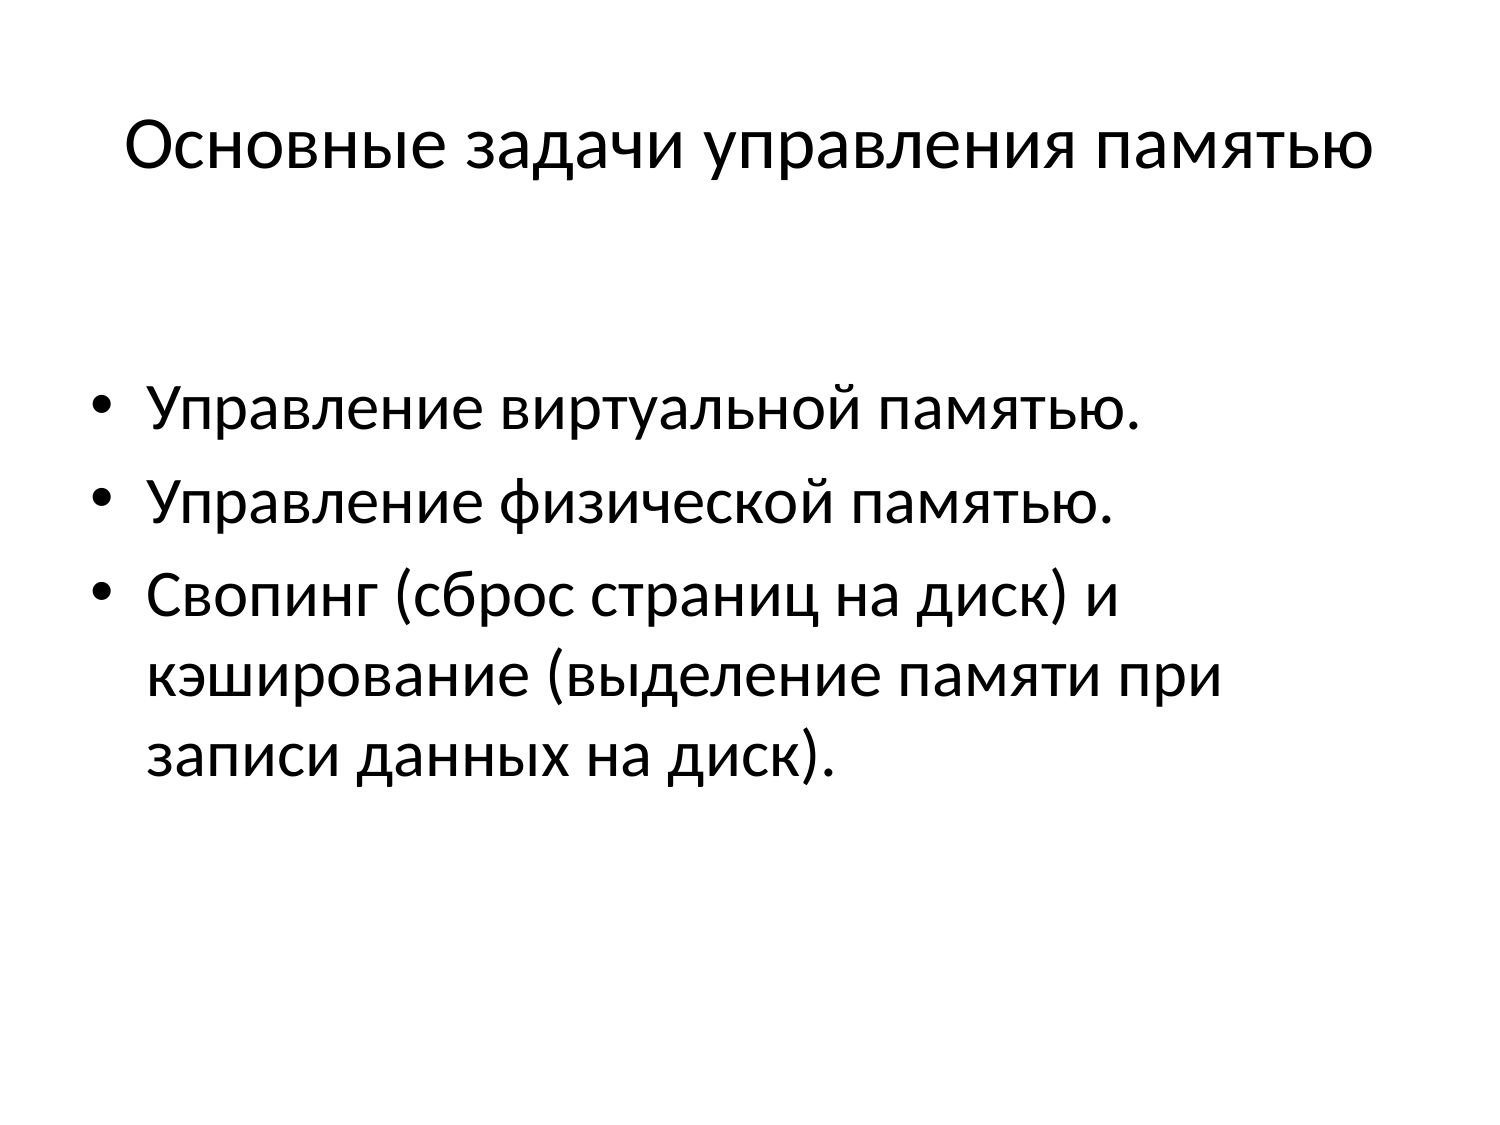

# Основные задачи управления памятью

Управление виртуальной памятью.
Управление физической памятью.
Свопинг (сброс страниц на диск) и кэширование (выделение памяти при записи данных на диск).